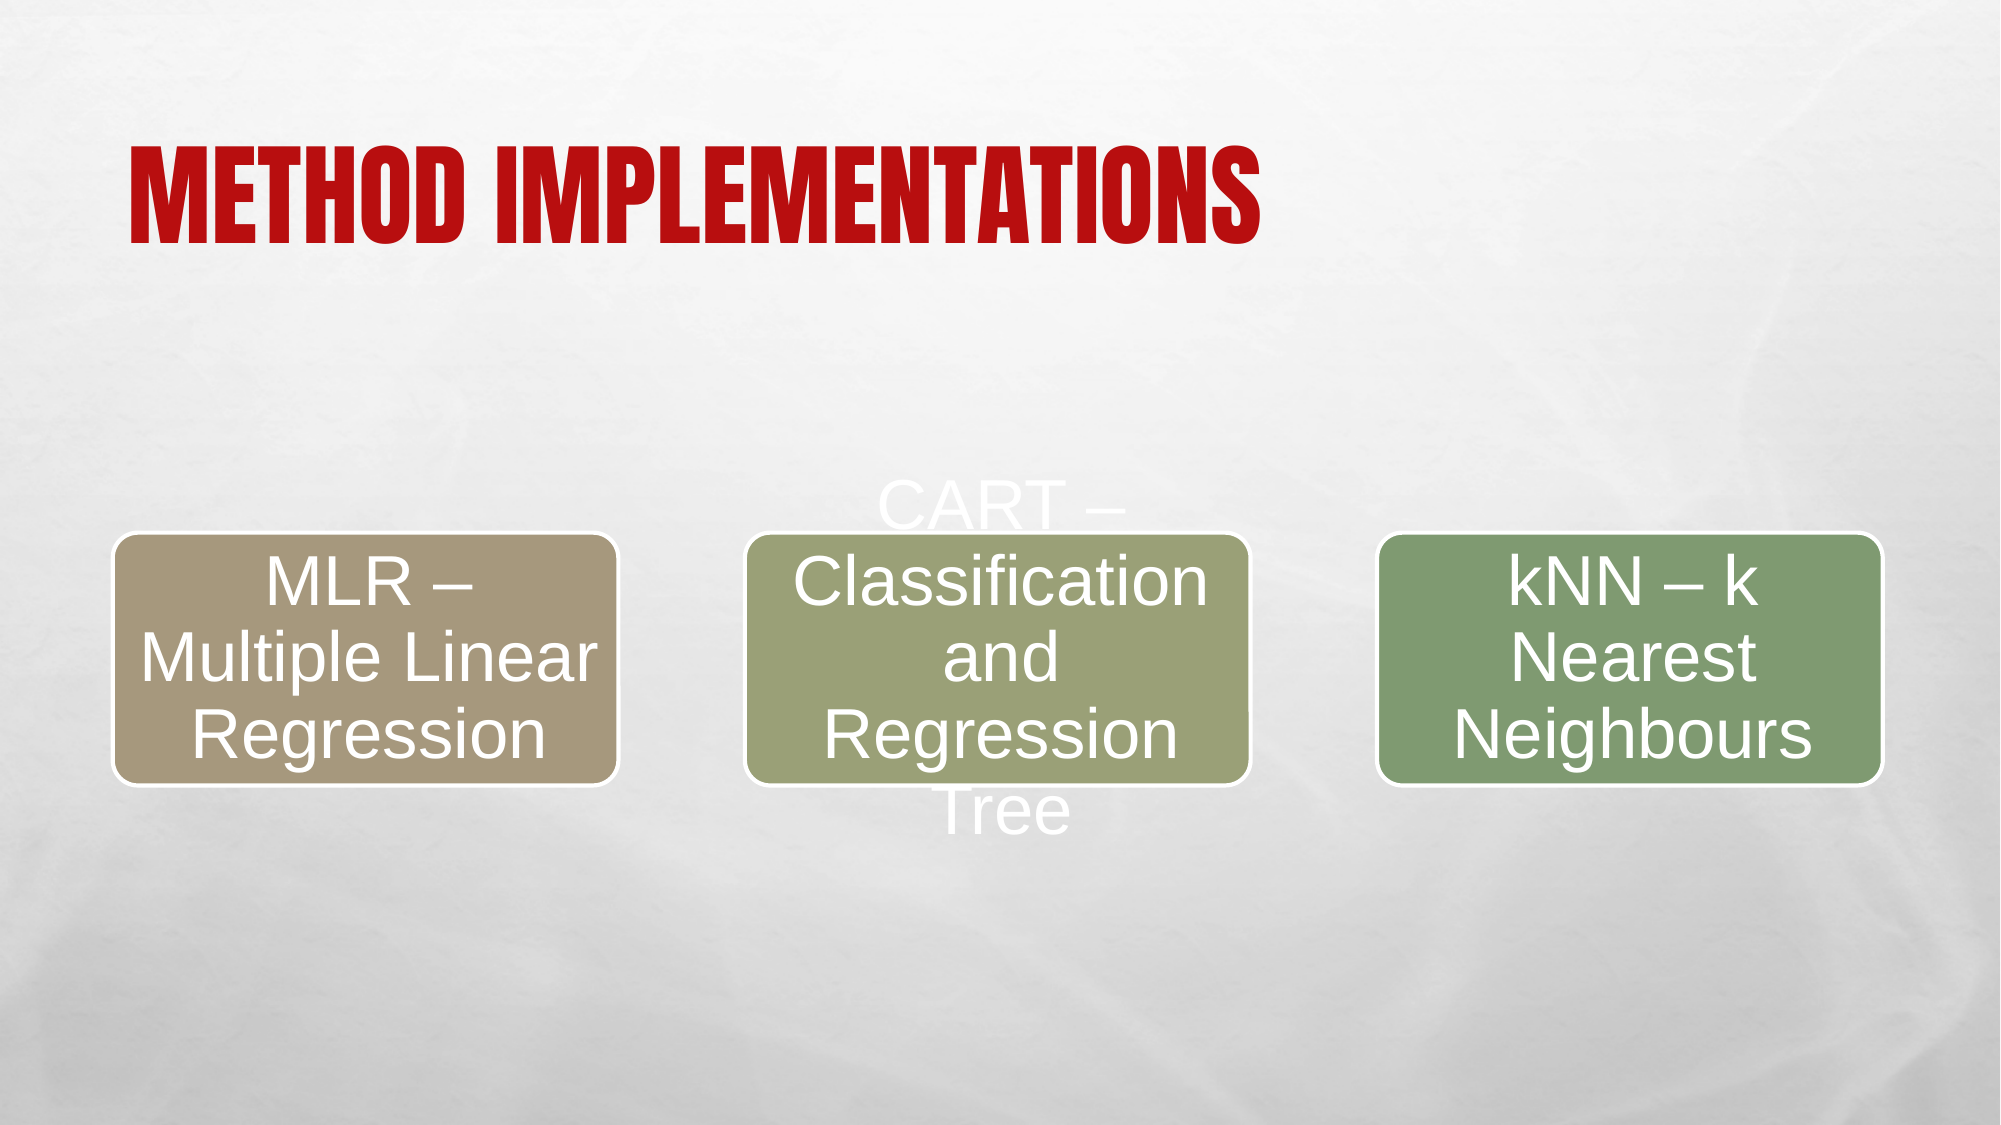

# Method implementations
MLR – Multiple Linear Regression
CART – Classification and Regression Tree
kNN – k Nearest Neighbours